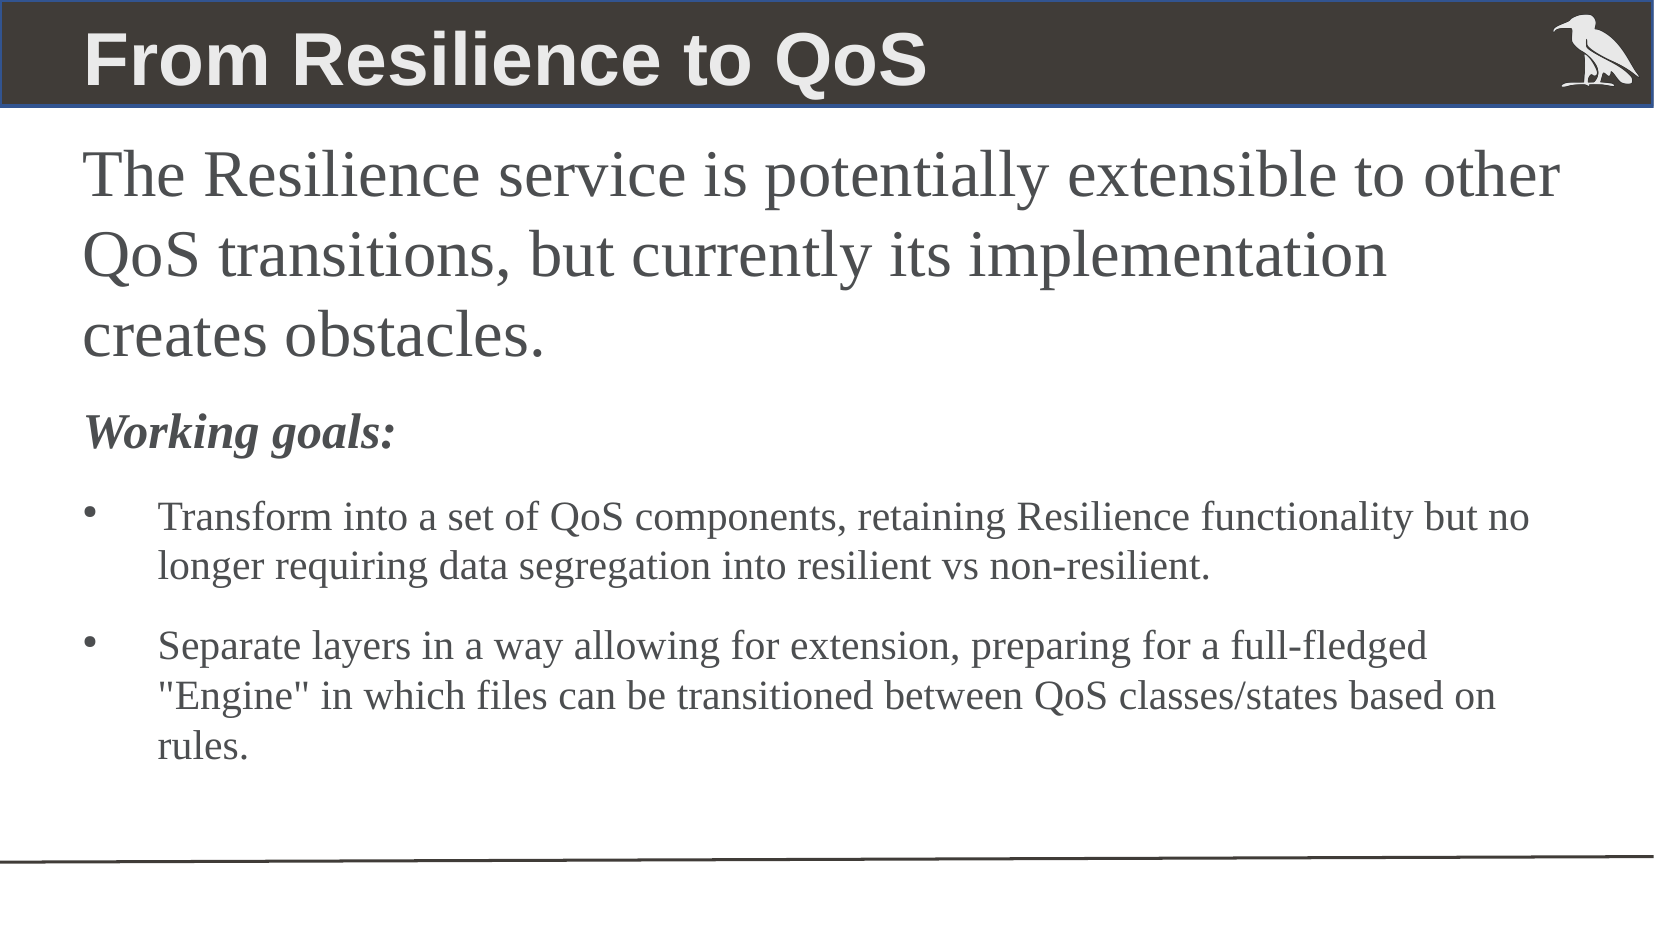

From Resilience to QoS
The Resilience service is potentially extensible to other QoS transitions, but currently its implementation creates obstacles.
Working goals:
Transform into a set of QoS components, retaining Resilience functionality but no longer requiring data segregation into resilient vs non-resilient.
Separate layers in a way allowing for extension, preparing for a full-fledged "Engine" in which files can be transitioned between QoS classes/states based on rules.